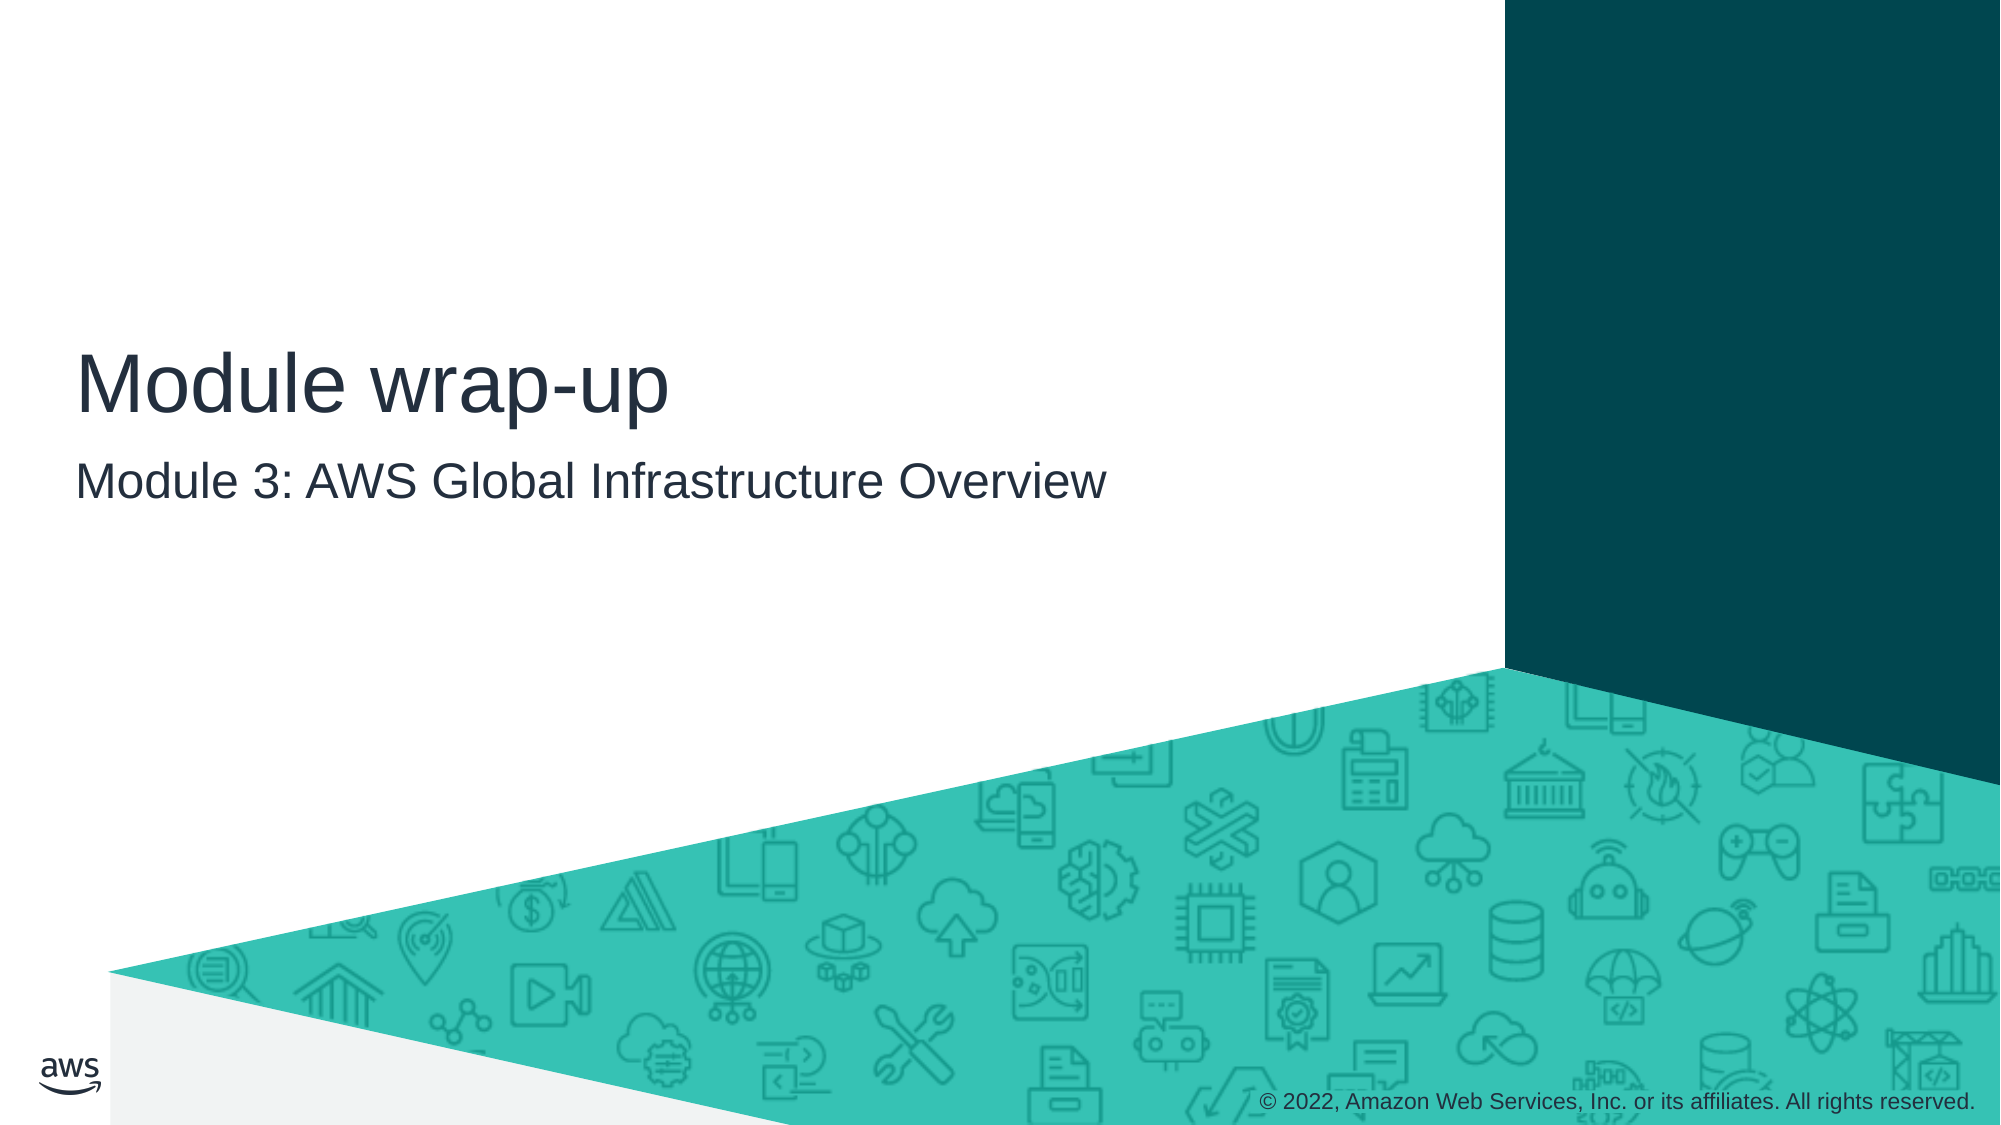

# Module wrap-up
Module 3: AWS Global Infrastructure Overview